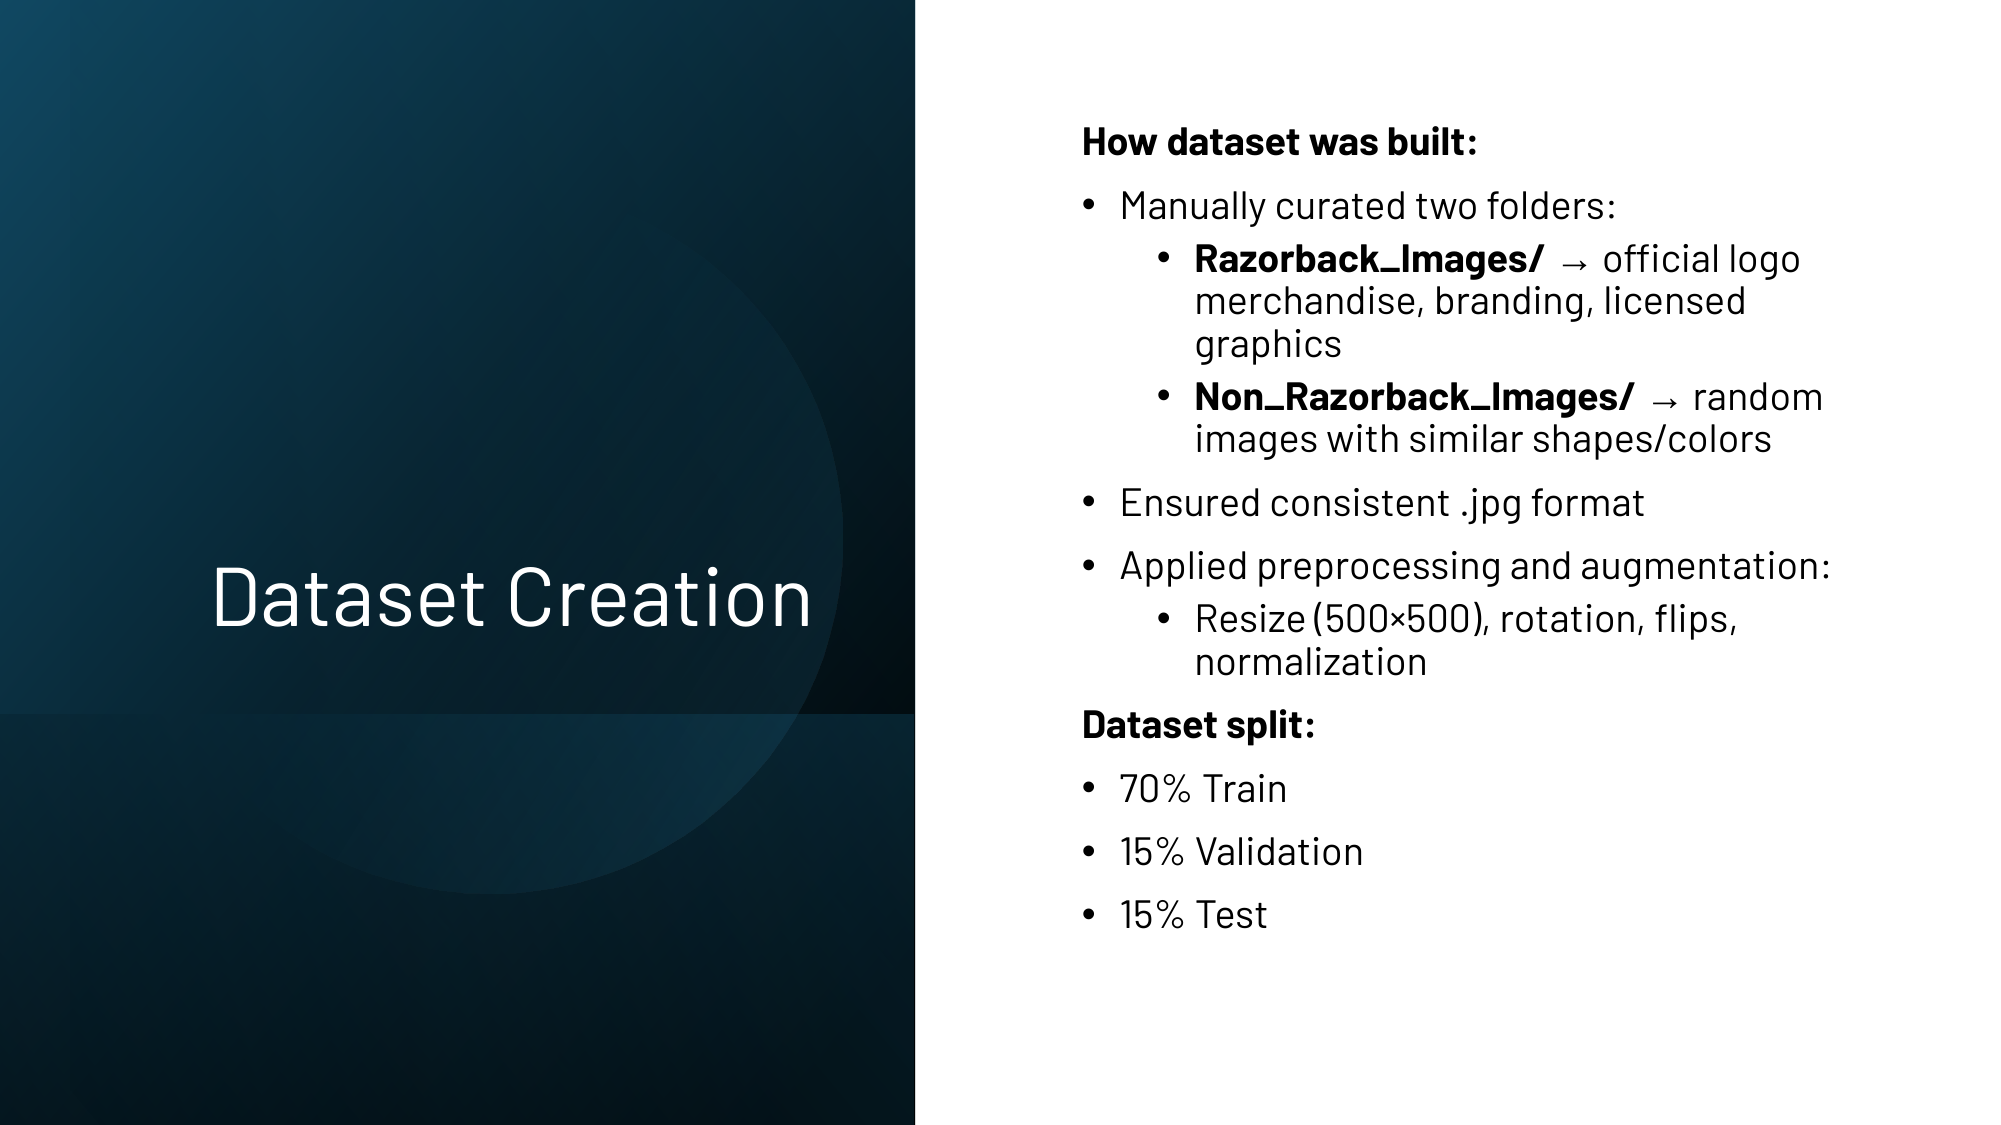

# Dataset Creation

How dataset was built:
Manually curated two folders:
Razorback_Images/ → official logo merchandise, branding, licensed graphics
Non_Razorback_Images/ → random images with similar shapes/colors
Ensured consistent .jpg format
Applied preprocessing and augmentation:
Resize (500×500), rotation, flips, normalization
Dataset split:
70% Train
15% Validation
15% Test